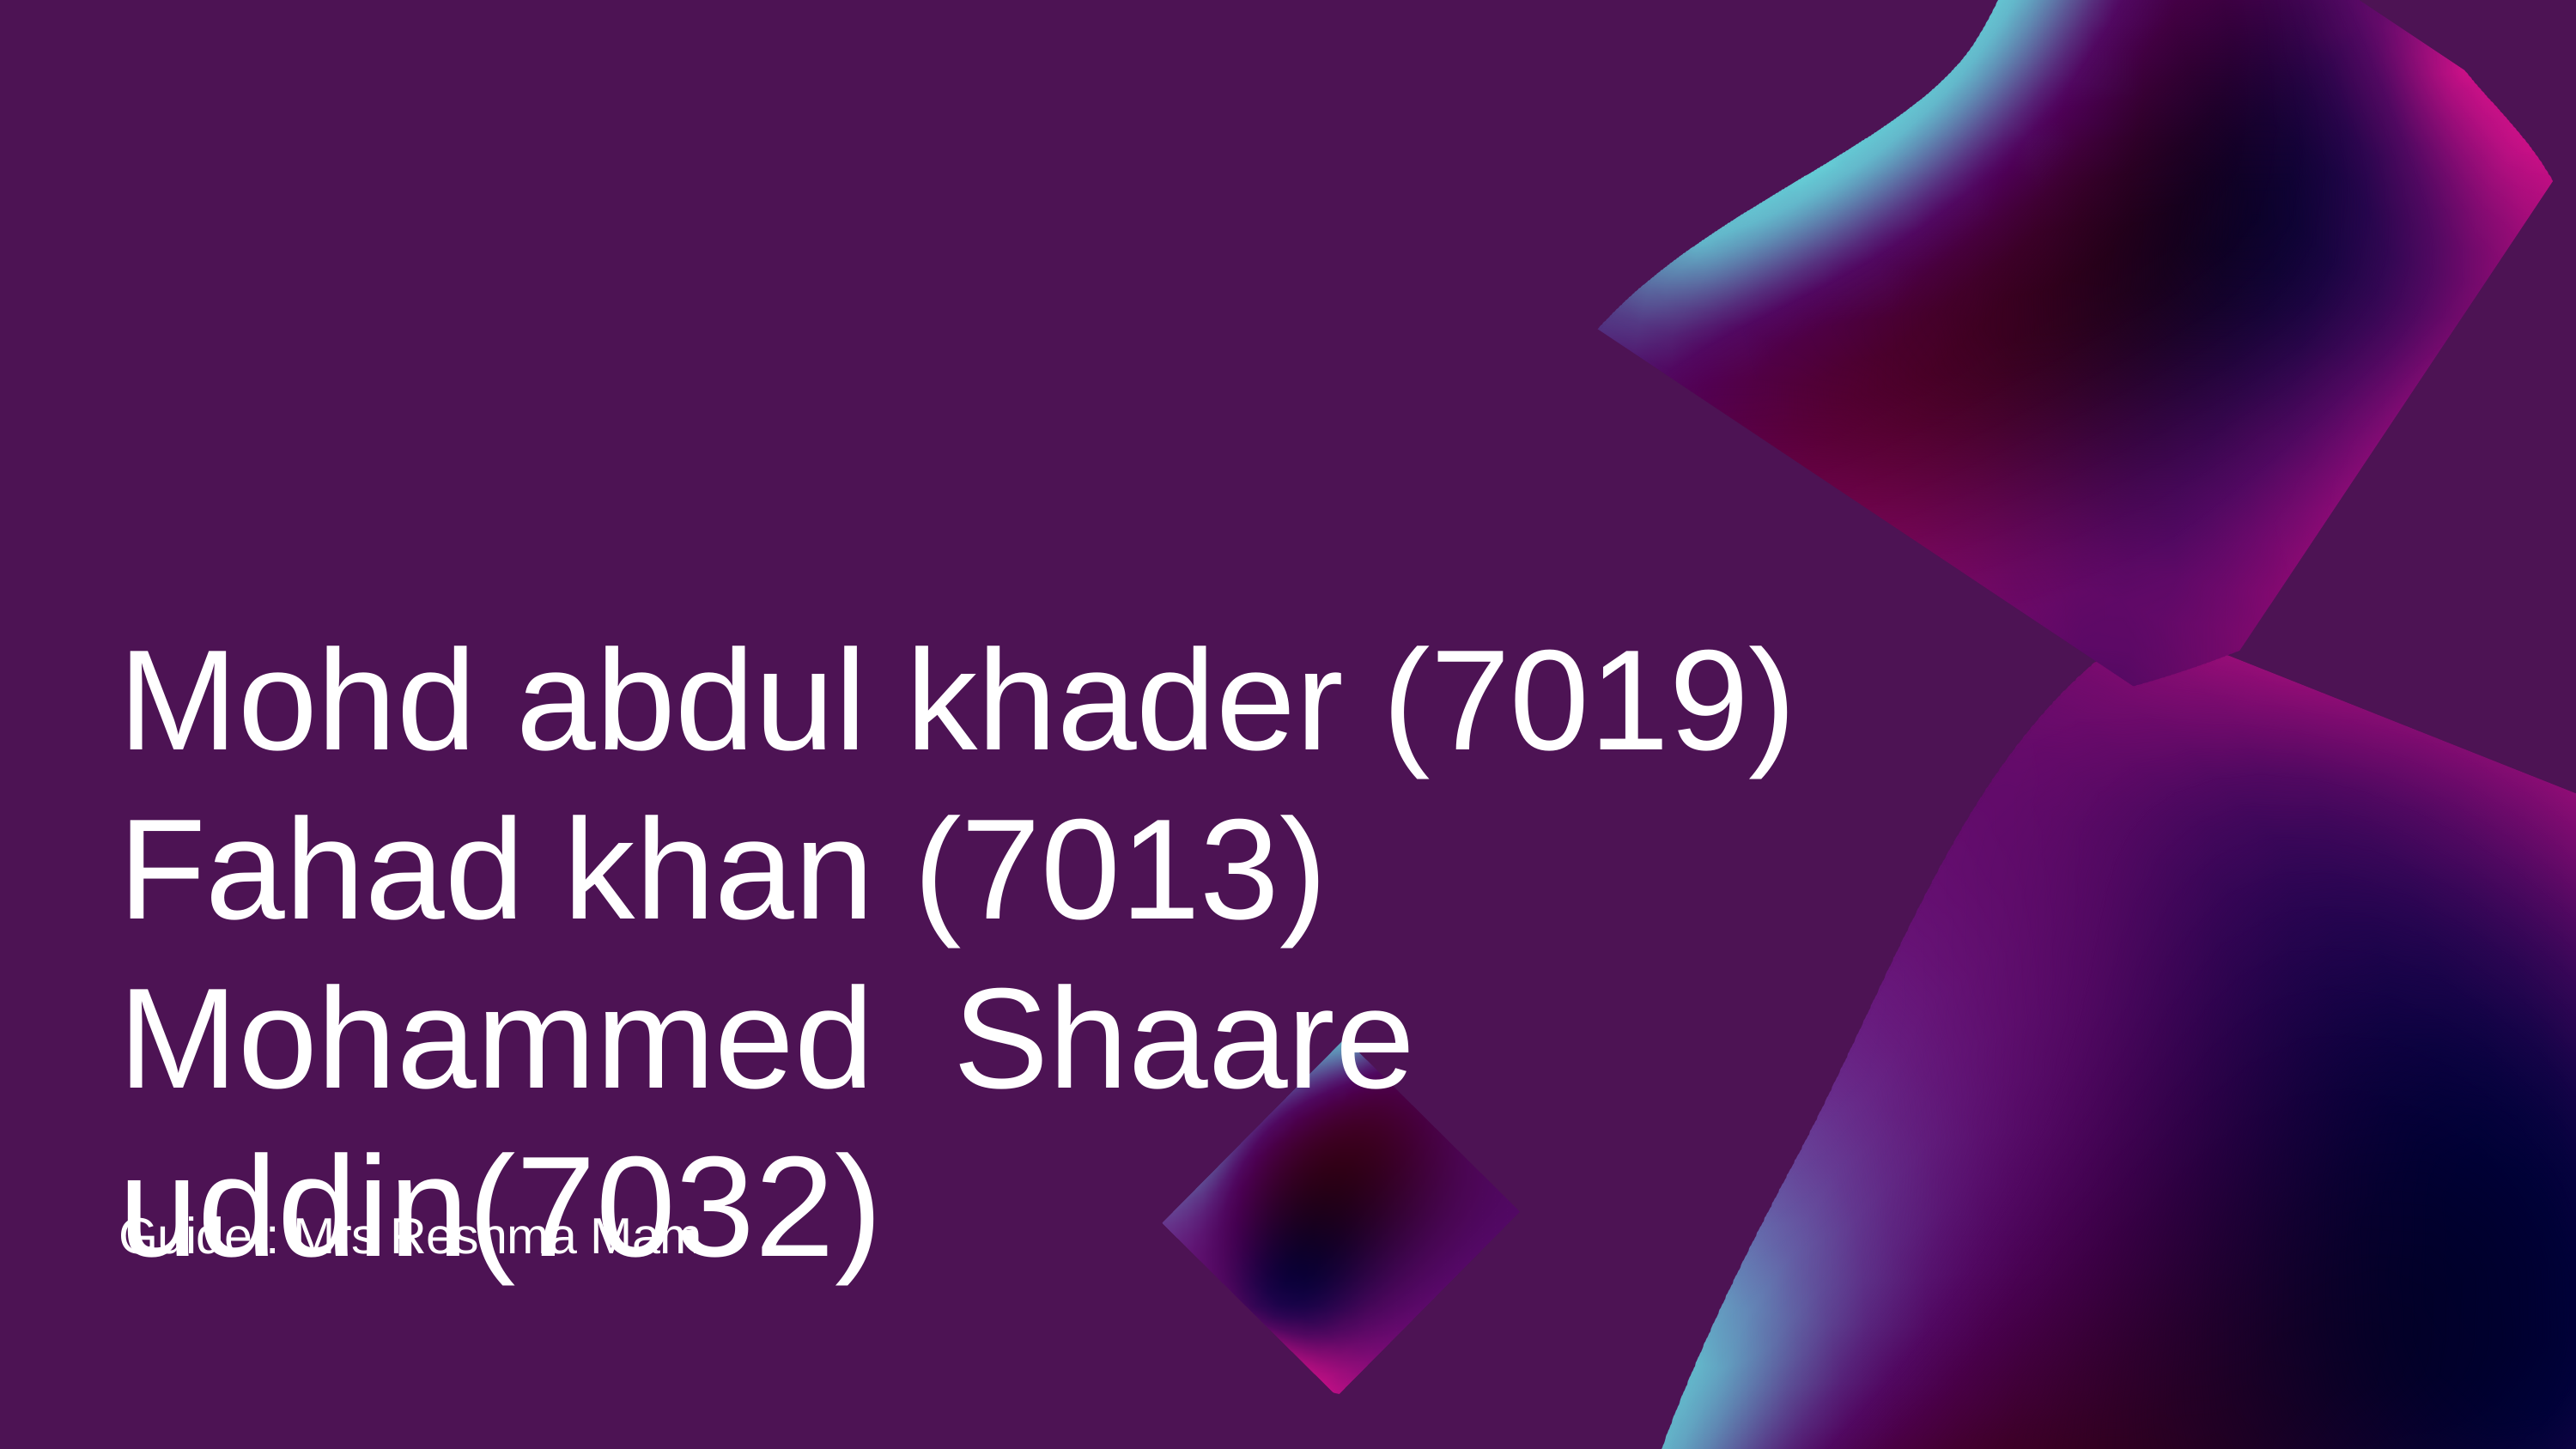

Mohd abdul khader (7019)
Fahad khan (7013)
Mohammed  Shaare uddin(7032)
Guide : Mrs Reshma Mam